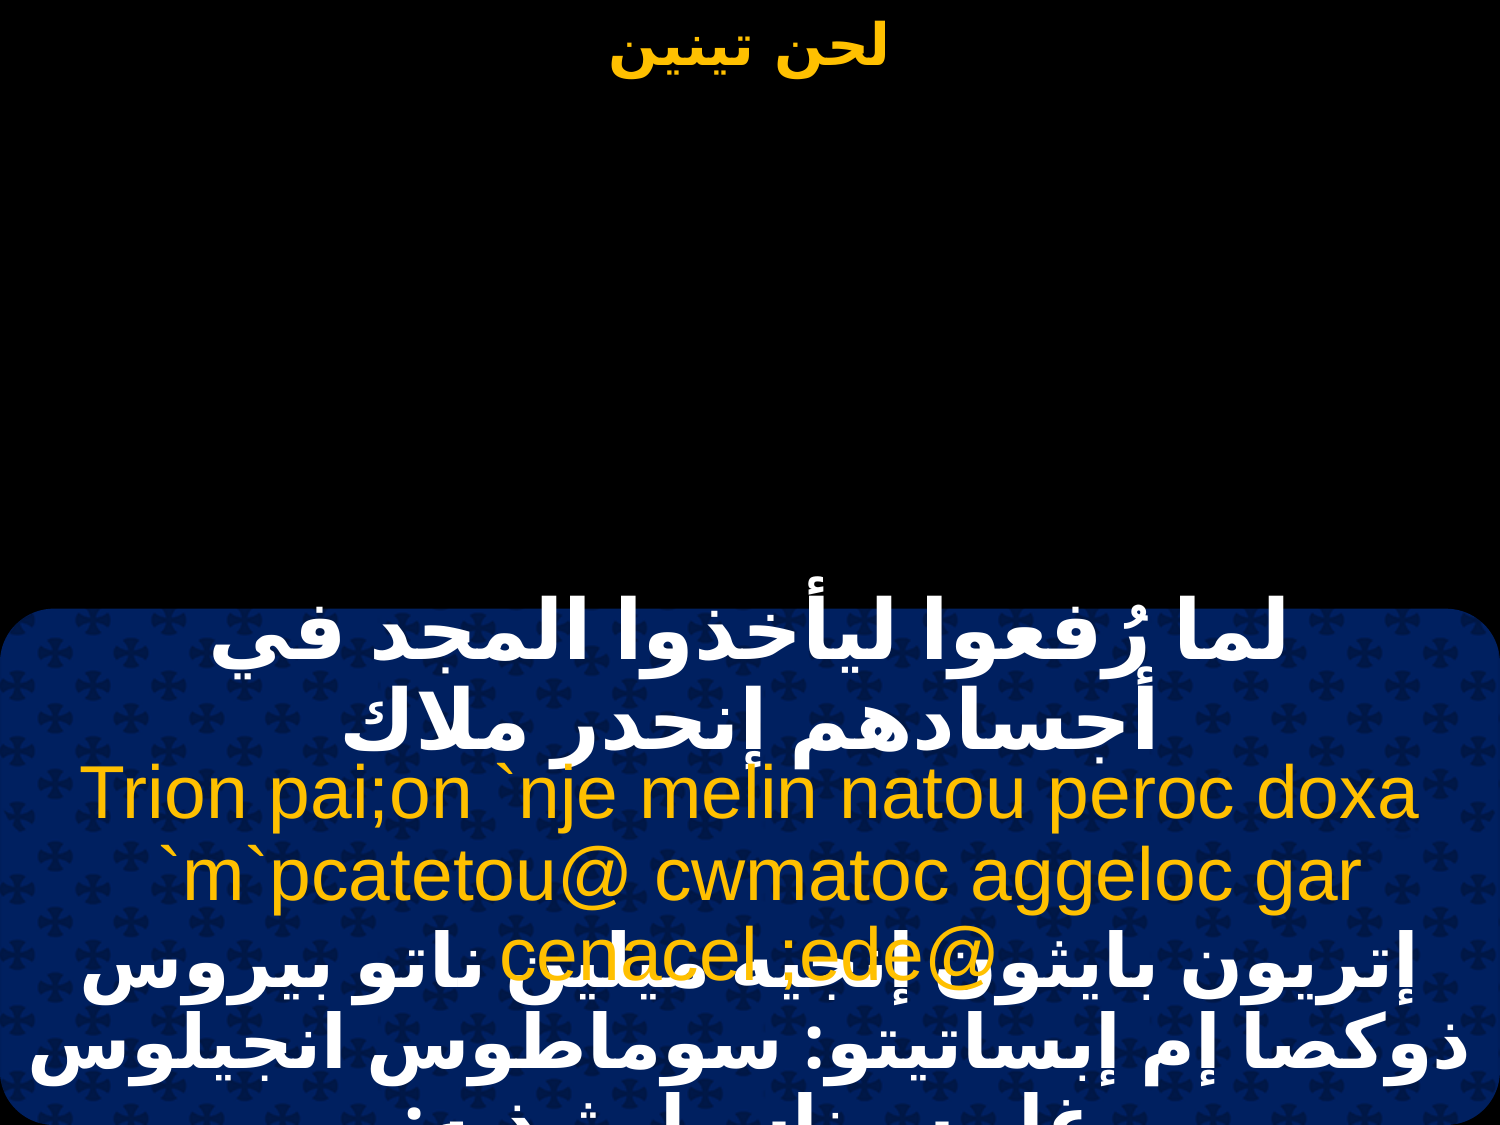

#
لما رُفعوا ليأخذوا المجد في أجسادهم إنحدر ملاك
Trion pai;on `nje melin natou peroc doxa
 `m`pcatetou@ cwmatoc aggeloc gar cenacel ;ede@
إتريون بايثون إنجيه ميلين ناتو بيروس ذوكصا إم إبساتيتو: سوماطوس انجيلوس غار سيناسيل ثيذيه: